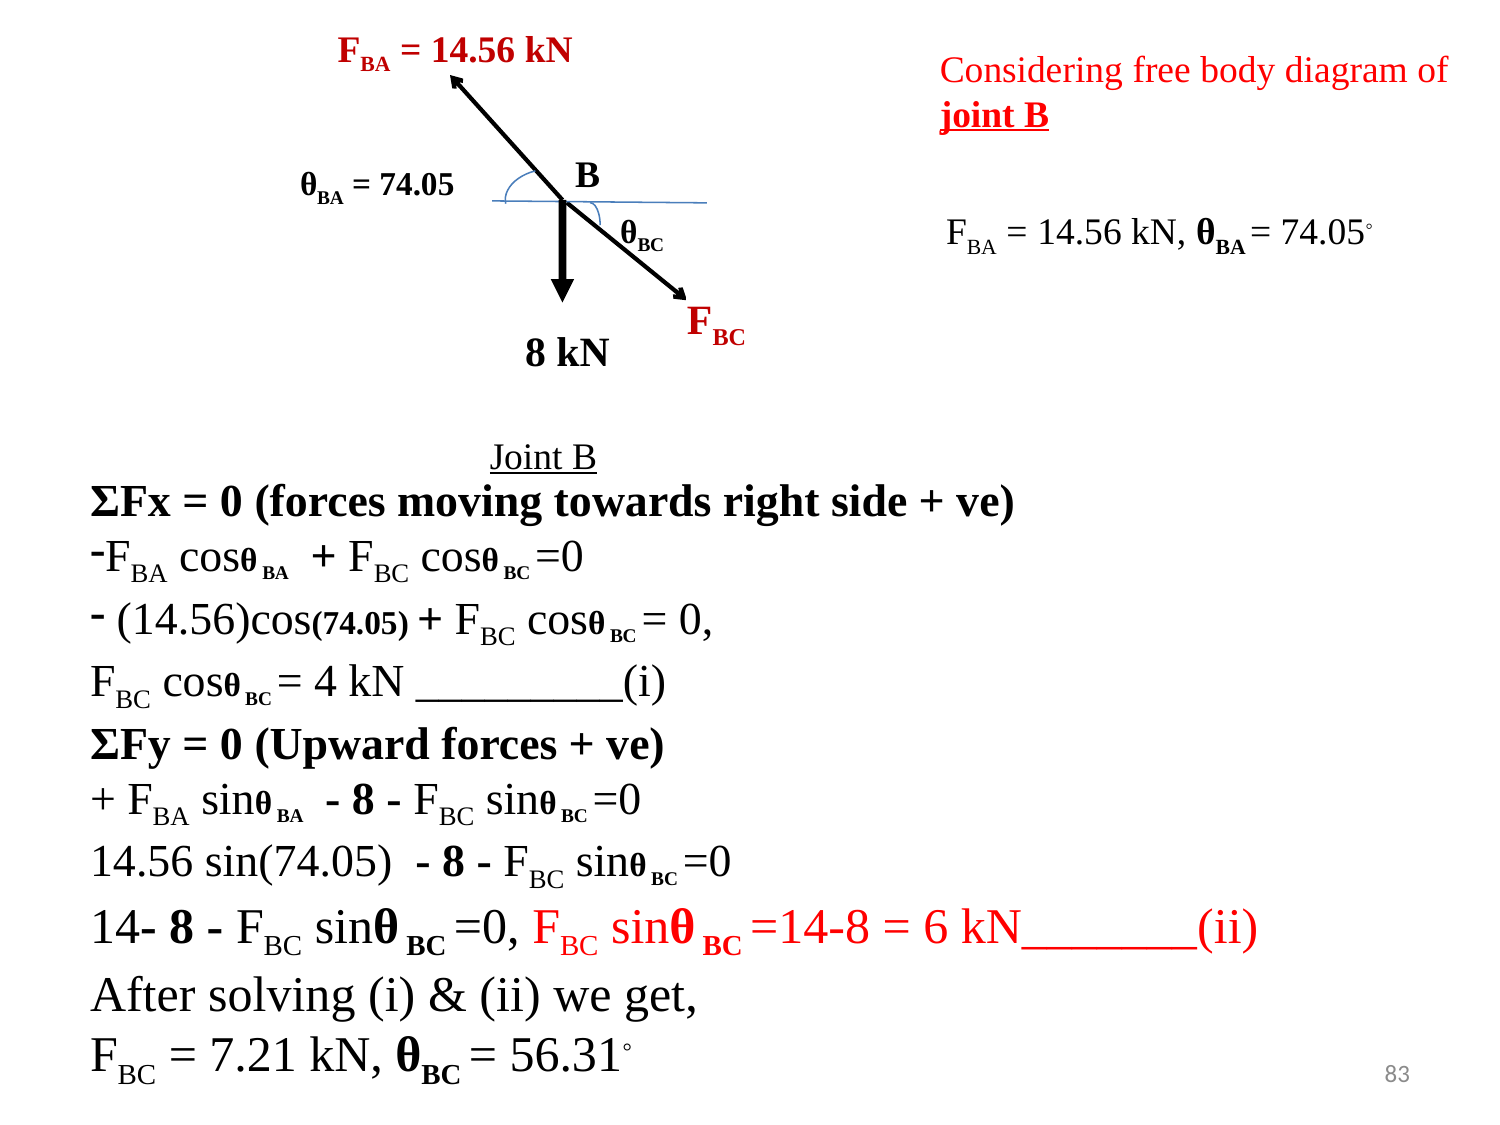

FBA = 14.56 kN
B

θBA = 74.05

θBC
FBC
8 kN
Joint B
Considering free body diagram of  joint B
FBA = 14.56 kN, θBA = 74.05◦
ΣFx = 0 (forces moving towards right side + ve)
FBA cosθ BA   + FBC cosθ BC =0
 (14.56)cos(74.05) + FBC cosθ BC = 0,
FBC cosθ BC = 4 kN _________(i)
ΣFy = 0 (Upward forces + ve)
+ FBA sinθ BA   - 8 - FBC sinθ BC =0
14.56 sin(74.05)   - 8 - FBC sinθ BC =0
14- 8 - FBC sinθ BC =0, FBC sinθ BC =14-8 = 6 kN_______(ii)
After solving (i) & (ii) we get,
FBC = 7.21 kN, θBC = 56.31◦
83